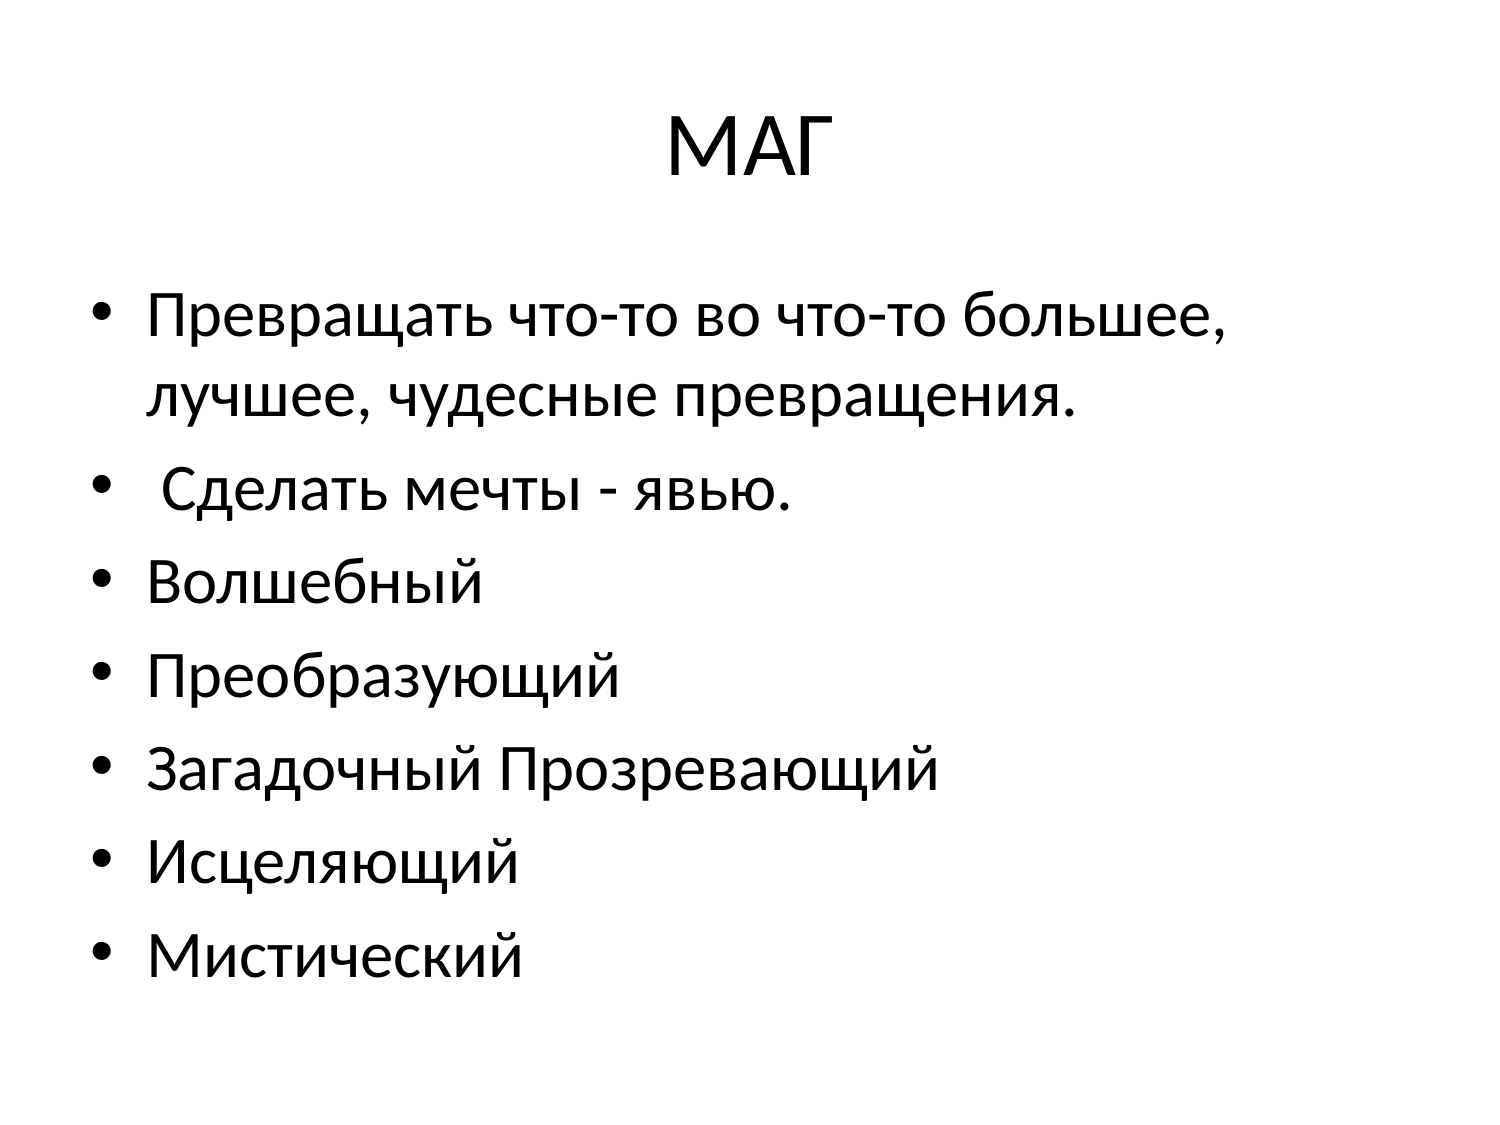

# МАГ
Превращать что-то во что-то большее, лучшее, чудесные превращения.
 Сделать мечты - явью.
Волшебный
Преобразующий
Загадочный Прозревающий
Исцеляющий
Мистический